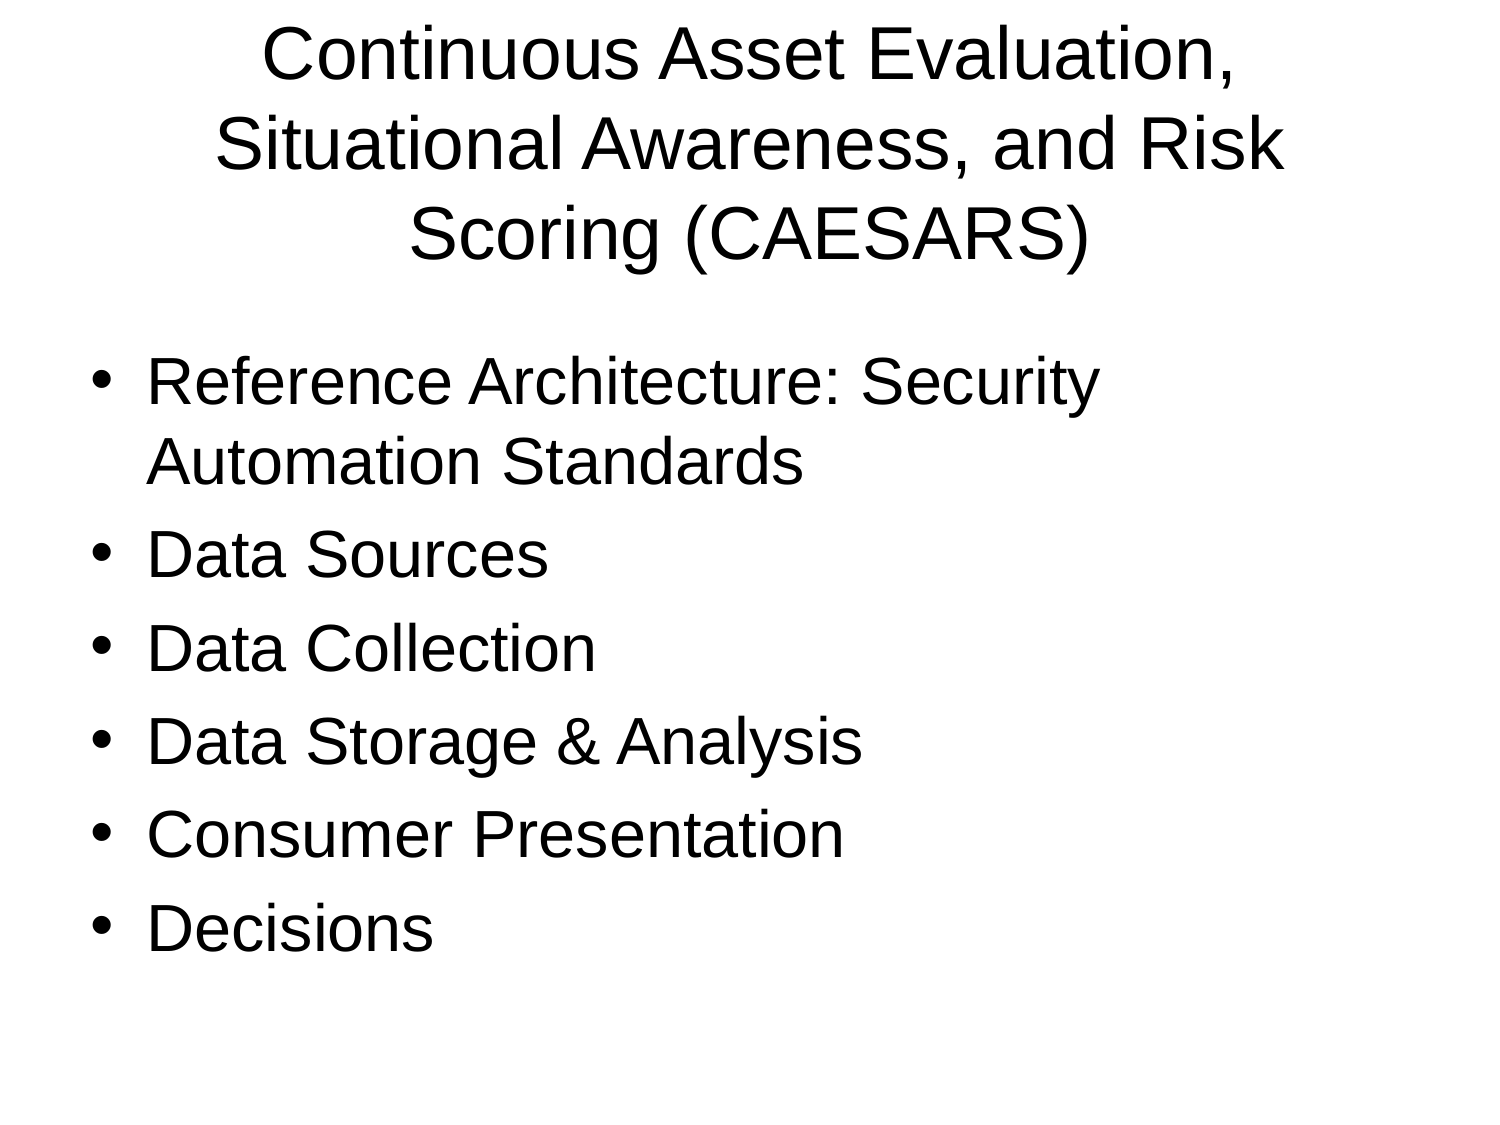

# Continuous Asset Evaluation, Situational Awareness, and Risk Scoring (CAESARS)
Reference Architecture: Security Automation Standards
Data Sources
Data Collection
Data Storage & Analysis
Consumer Presentation
Decisions